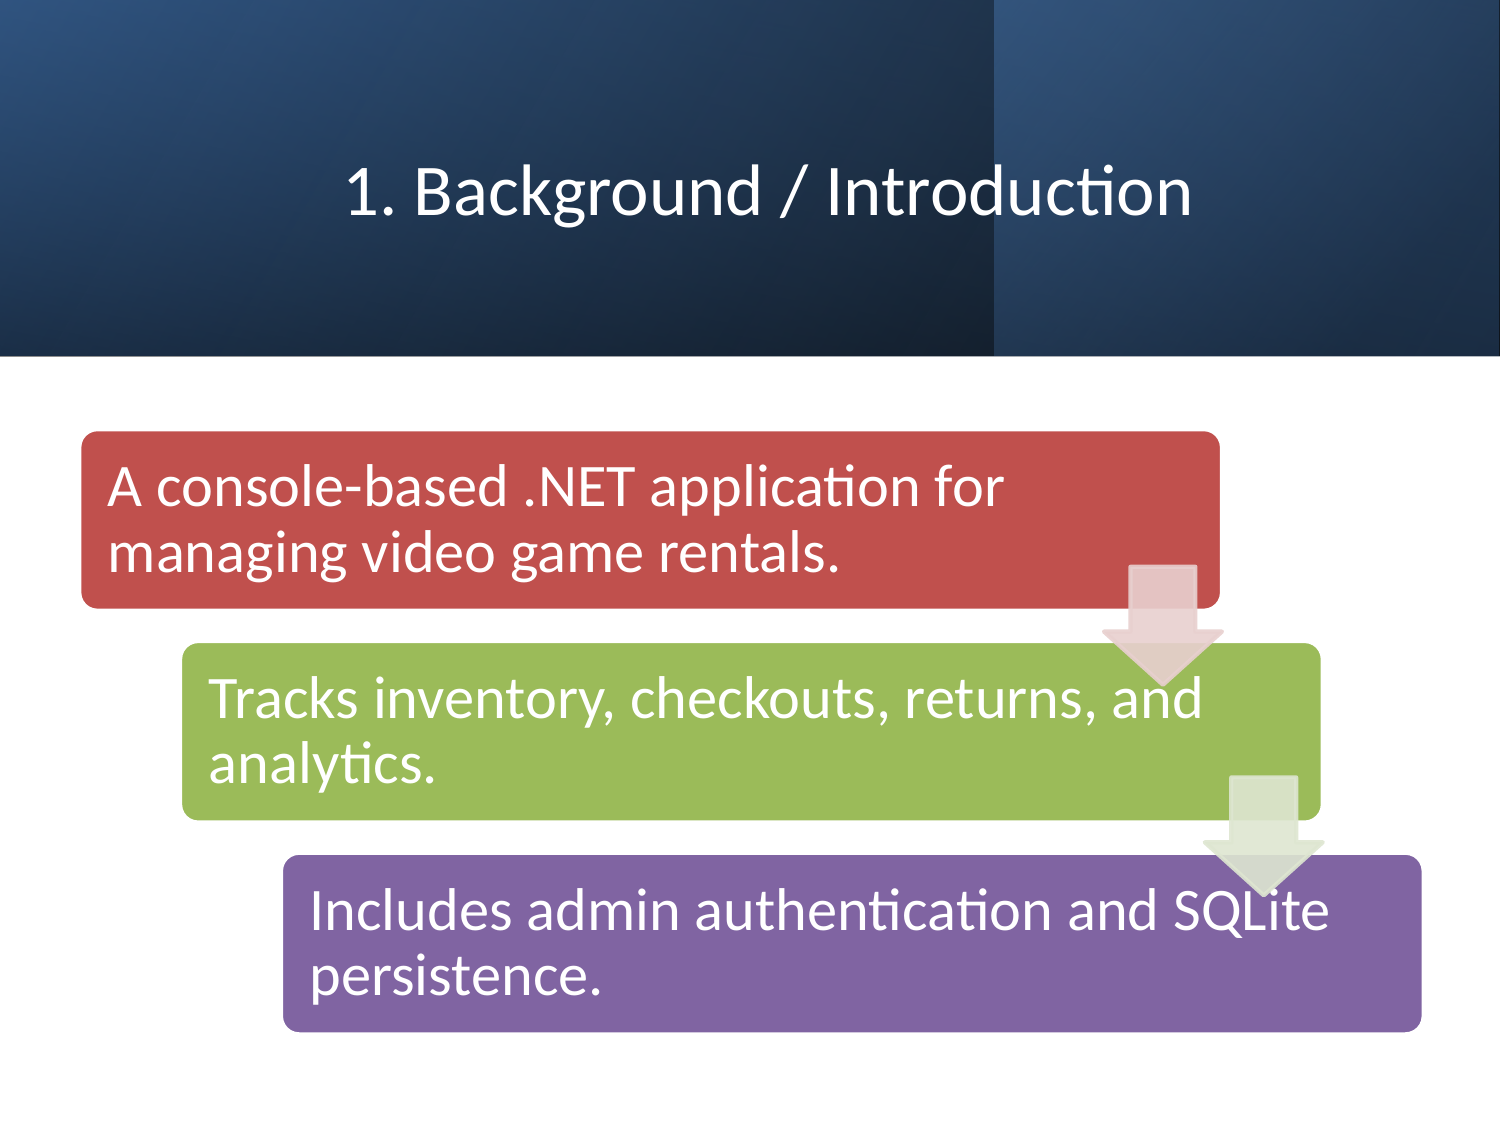

# 1. Background / Introduction
A console-based .NET application for managing video game rentals.
Tracks inventory, checkouts, returns, and analytics.
Includes admin authentication and SQLite persistence.